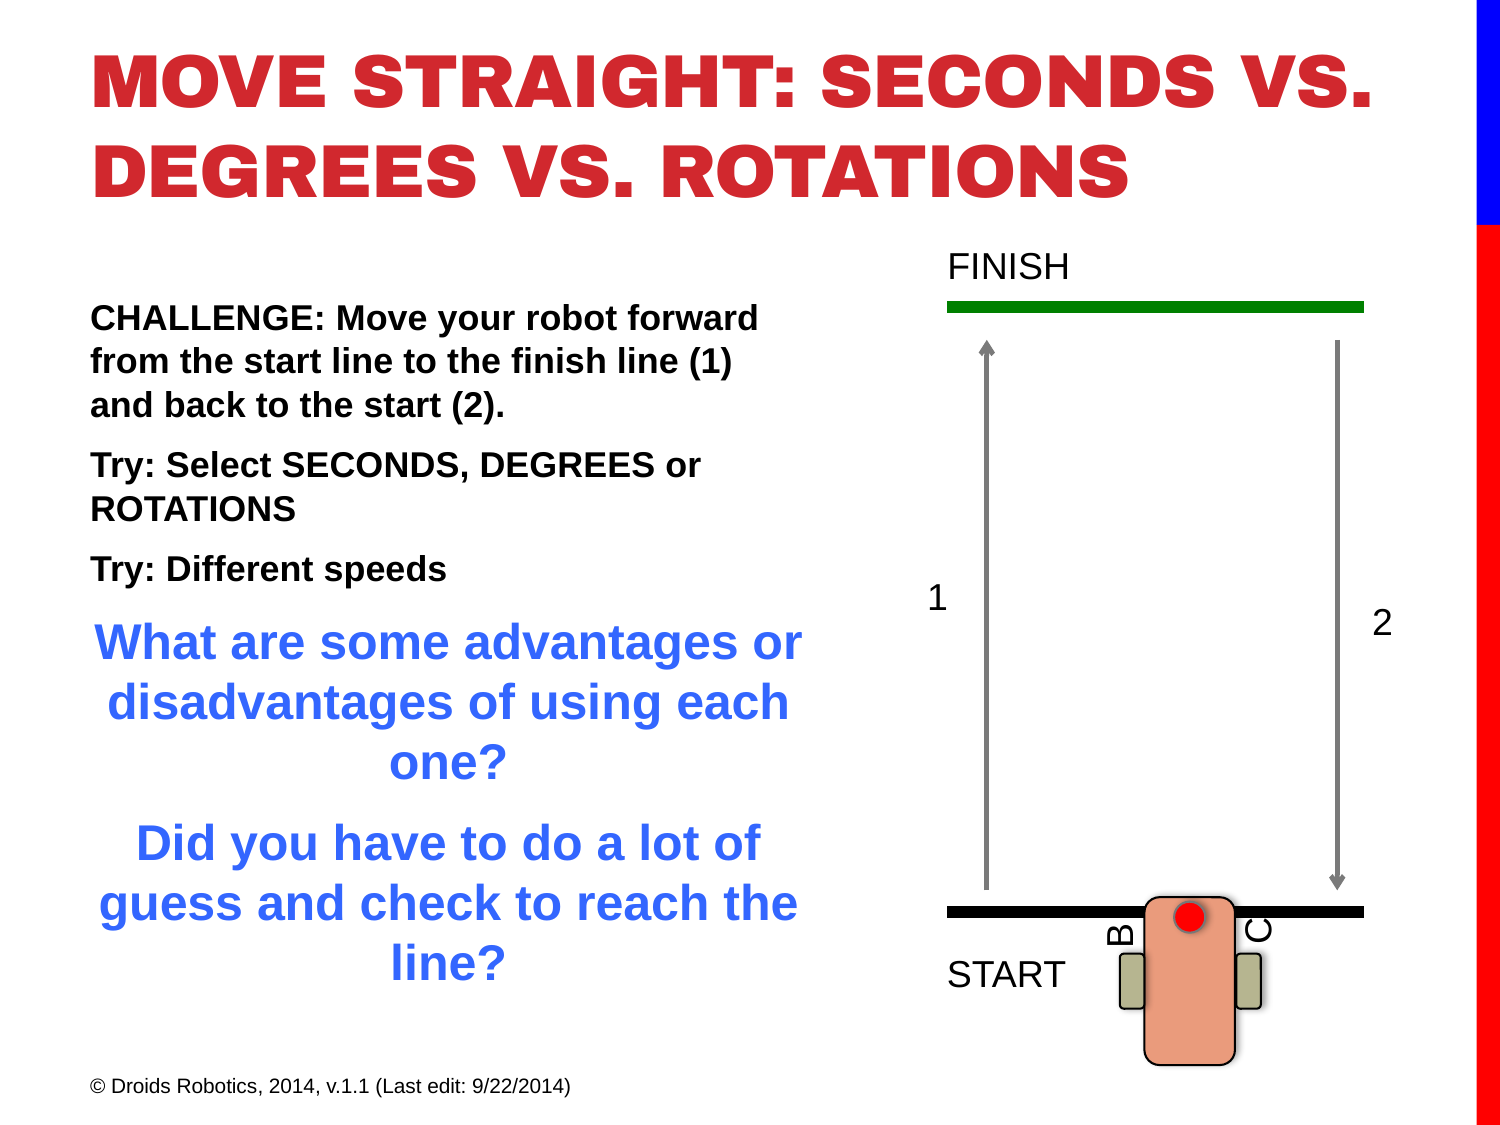

# Move Straight: Seconds vs. degrees vs. rotations
FINISH
CHALLENGE: Move your robot forward from the start line to the finish line (1) and back to the start (2).
Try: Select SECONDS, DEGREES or ROTATIONS
Try: Different speeds
What are some advantages or disadvantages of using each one?
Did you have to do a lot of guess and check to reach the line?

1
2
B

C
START
© Droids Robotics, 2014, v.1.1 (Last edit: 9/22/2014)